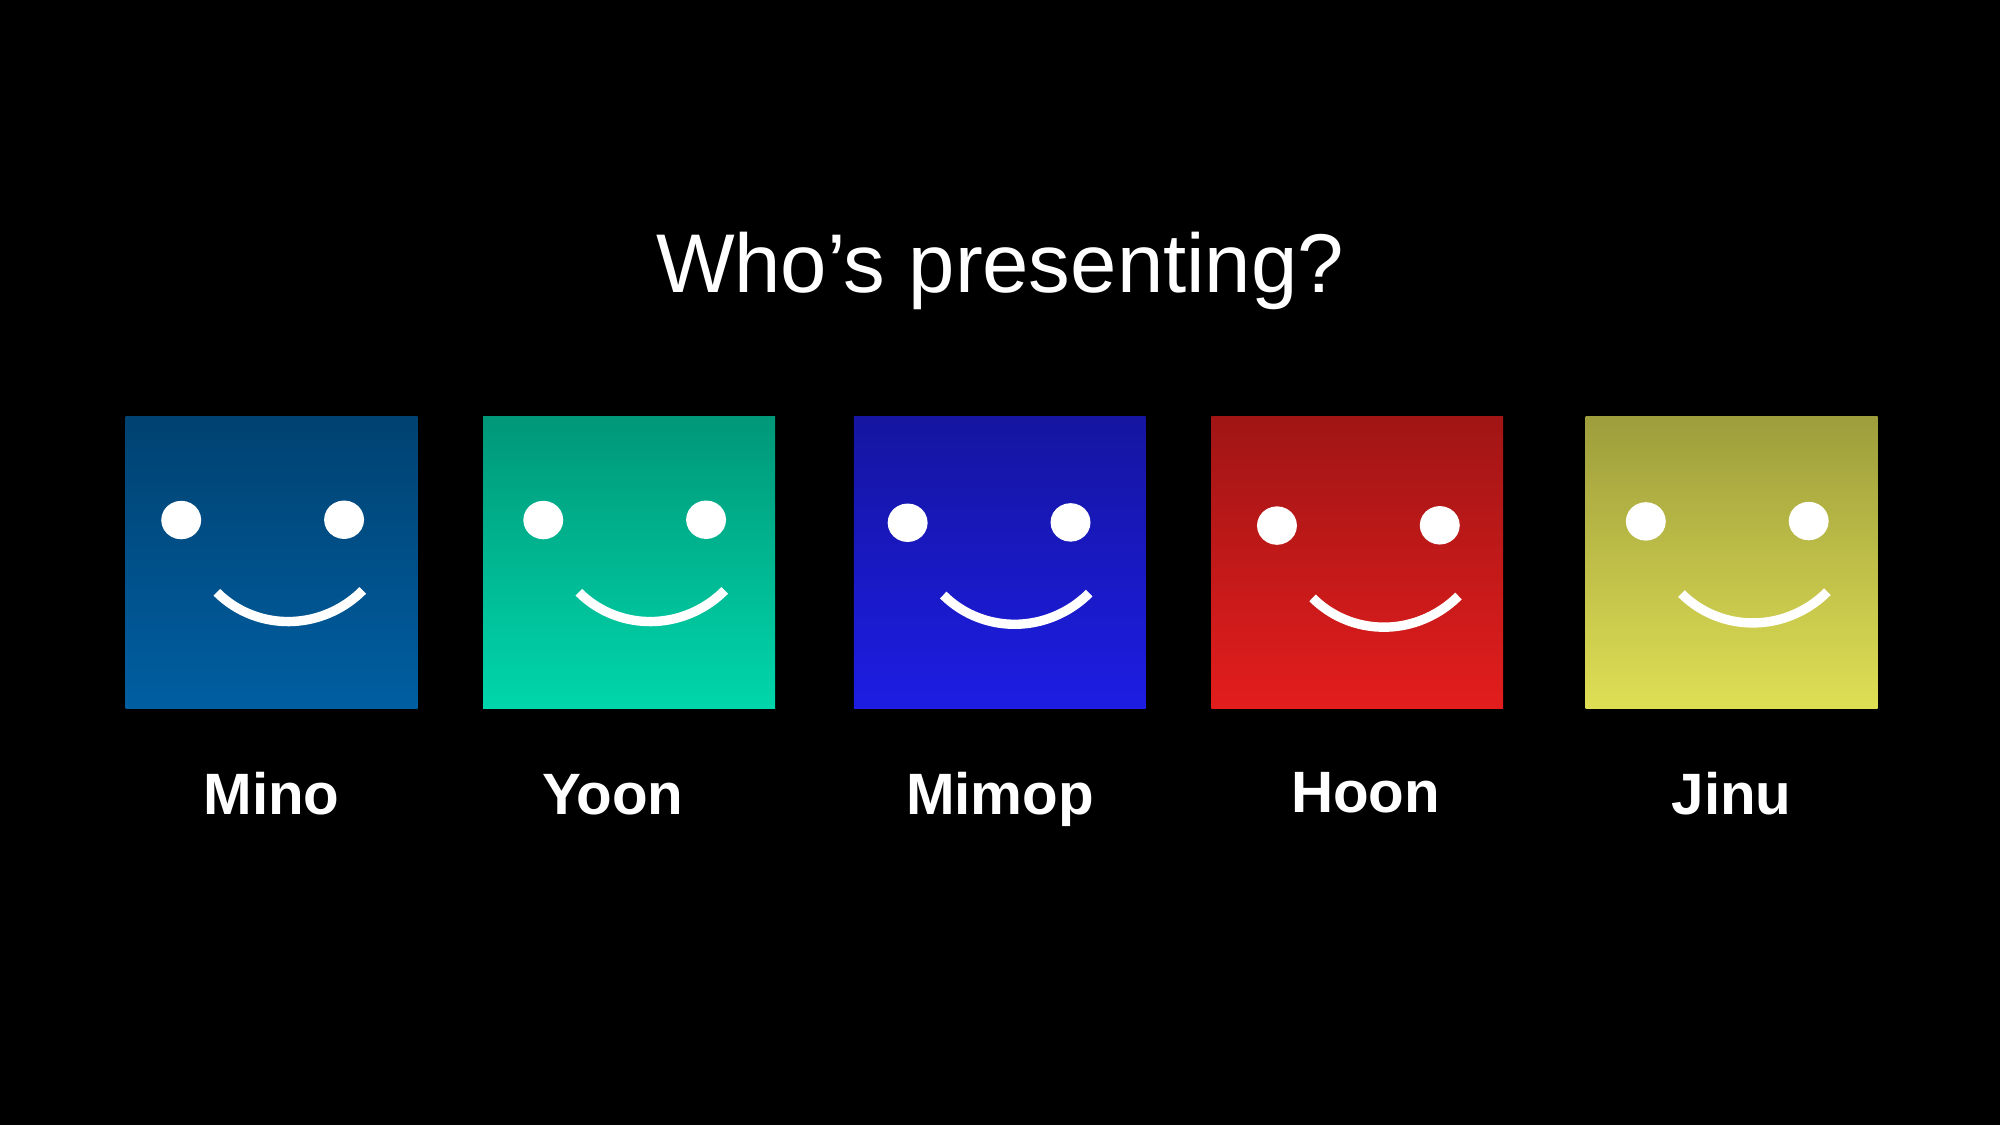

Who’s presenting?

Hoon
Mino
Yoon
Mimop
Jinu